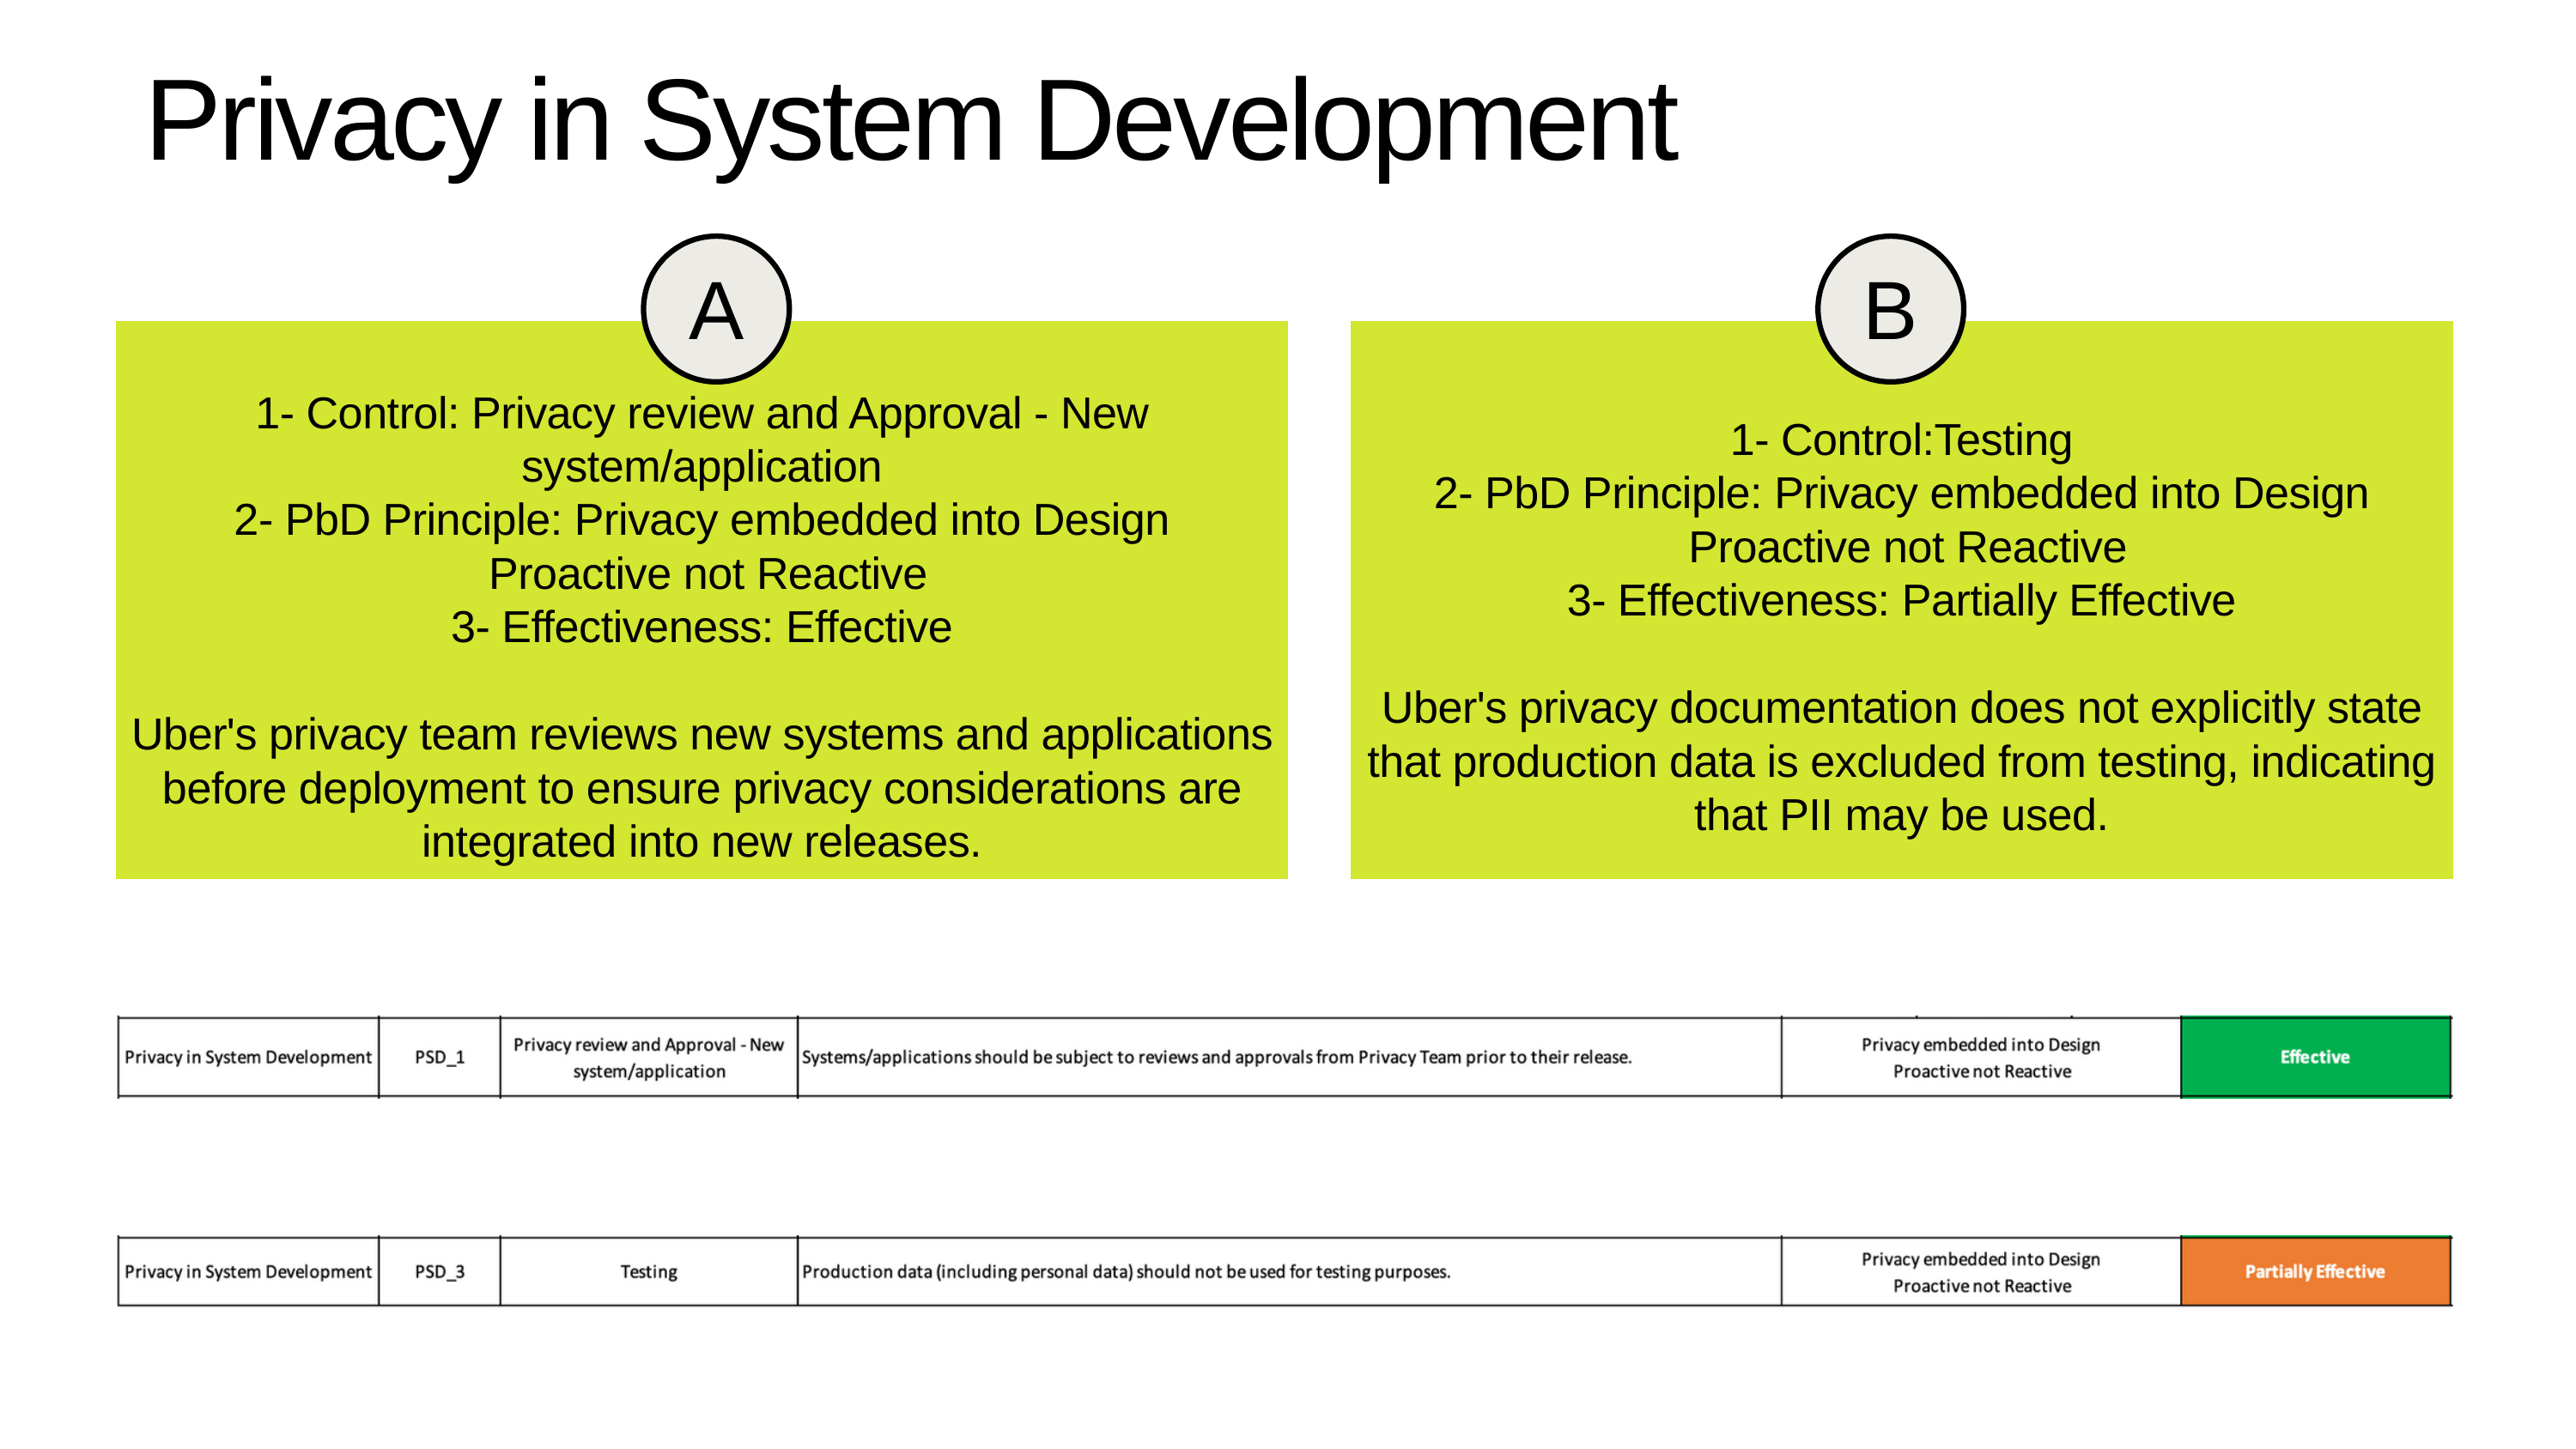

Privacy in System Development

A
B

1- Control: Privacy review and Approval - New system/application
2- PbD Principle: Privacy embedded into Design
 Proactive not Reactive
3- Effectiveness: Effective

Uber's privacy team reviews new systems and applications before deployment to ensure privacy considerations are integrated into new releases.

1- Control:Testing
2- PbD Principle: Privacy embedded into Design
 Proactive not Reactive
3- Effectiveness: Partially Effective

Uber's privacy documentation does not explicitly state that production data is excluded from testing, indicating that PII may be used.